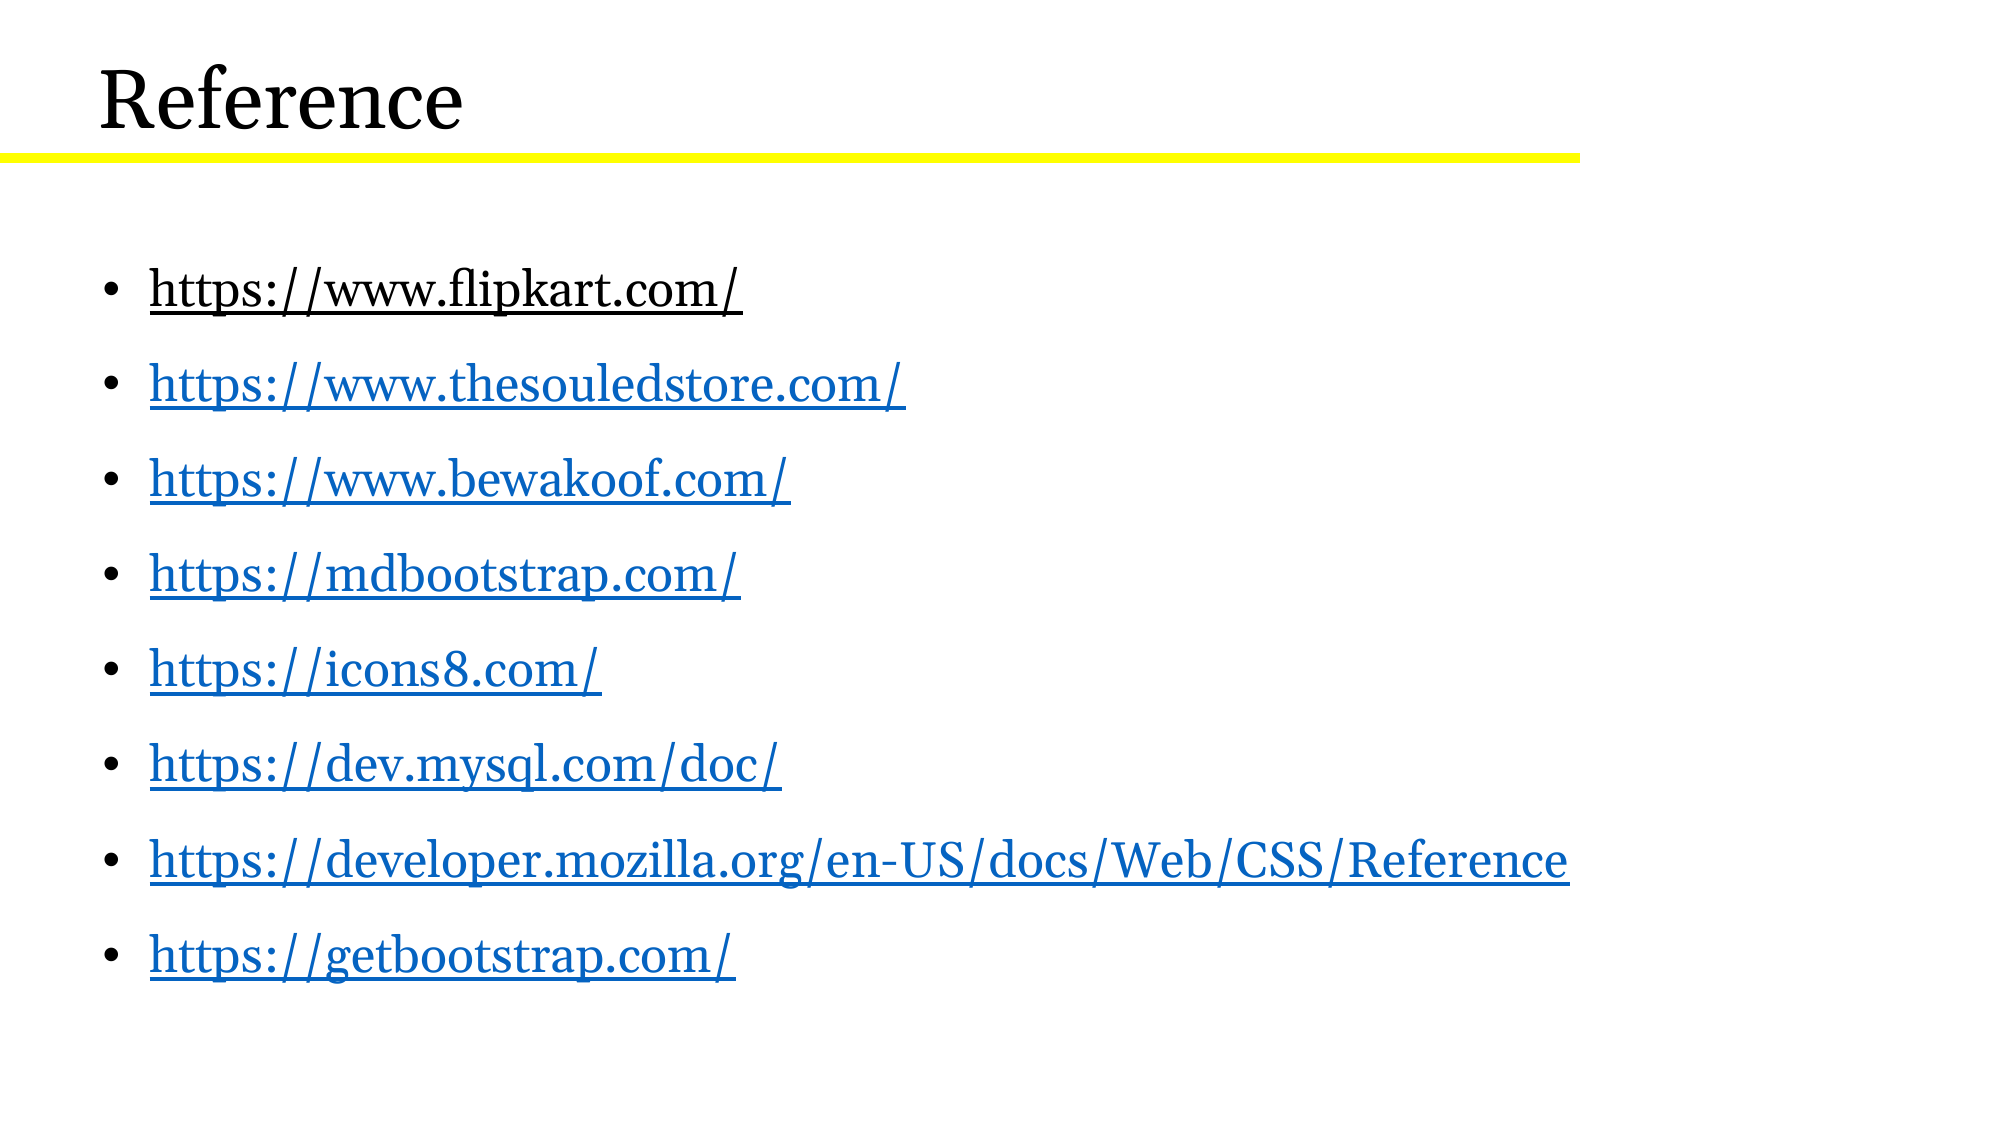

Reference

https://www.flipkart.com/
https://www.thesouledstore.com/
https://www.bewakoof.com/
https://mdbootstrap.com/
https://icons8.com/
https://dev.mysql.com/doc/
https://developer.mozilla.org/en-US/docs/Web/CSS/Reference
https://getbootstrap.com/